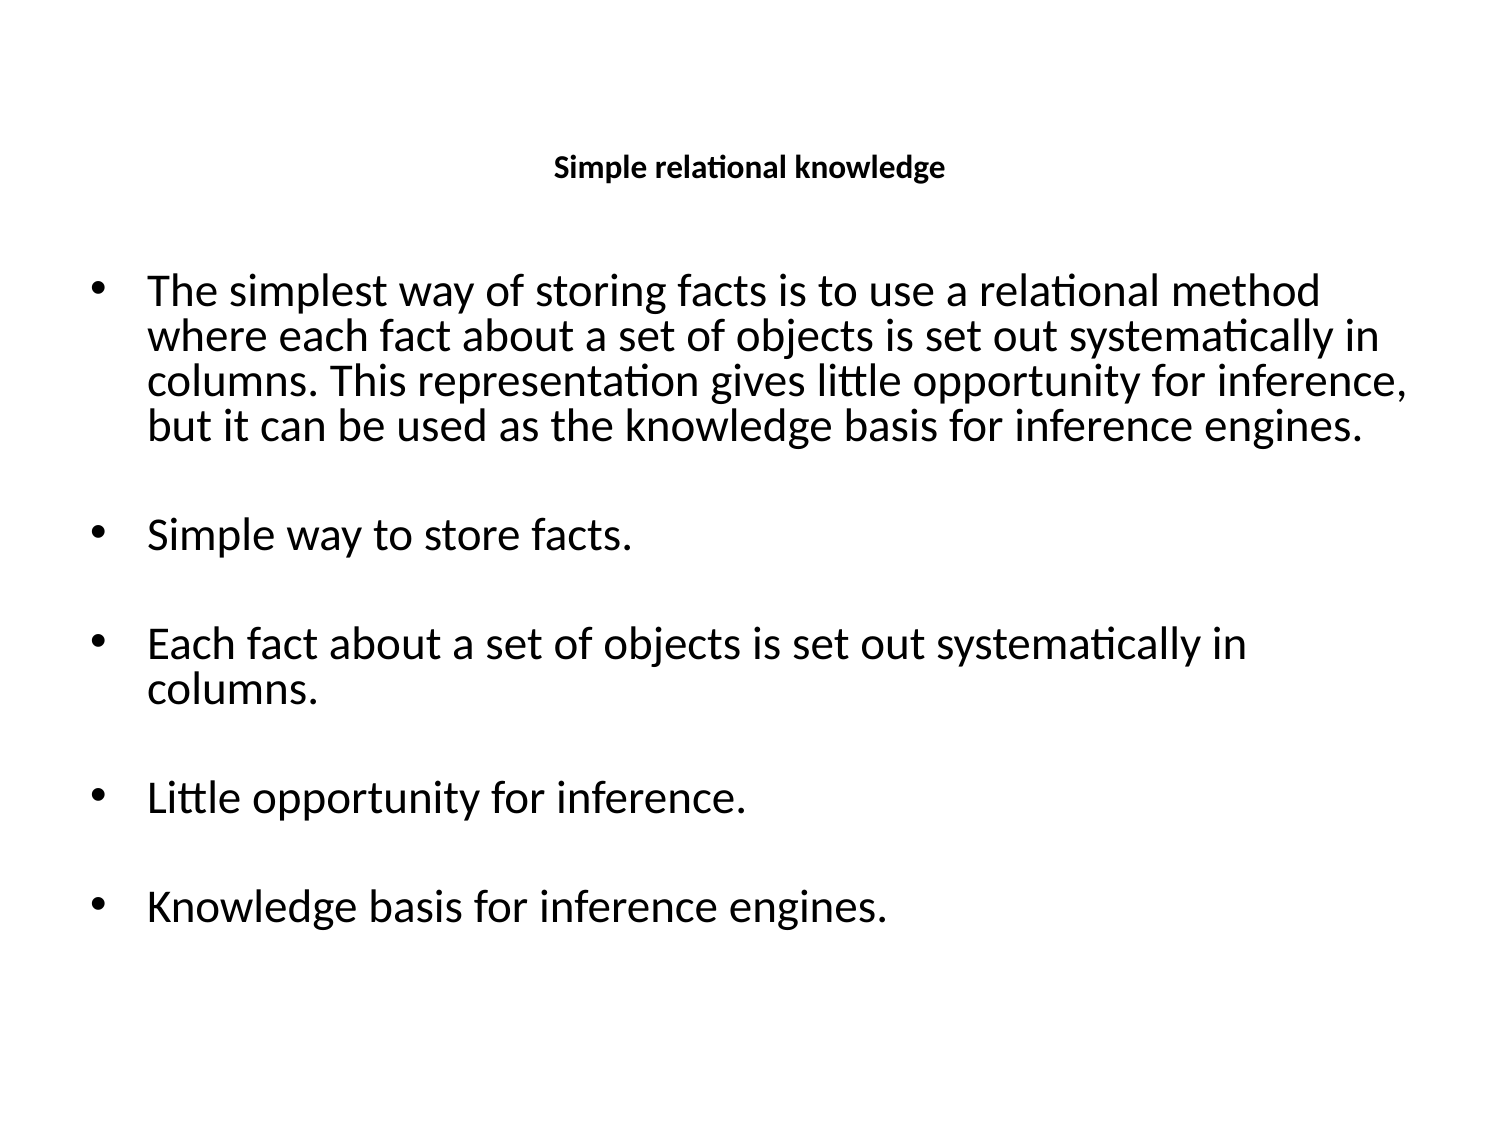

# Simple relational knowledge
The simplest way of storing facts is to use a relational method where each fact about a set of objects is set out systematically in columns. This representation gives little opportunity for inference, but it can be used as the knowledge basis for inference engines.

Simple way to store facts.

Each fact about a set of objects is set out systematically in columns.

Little opportunity for inference.

Knowledge basis for inference engines.